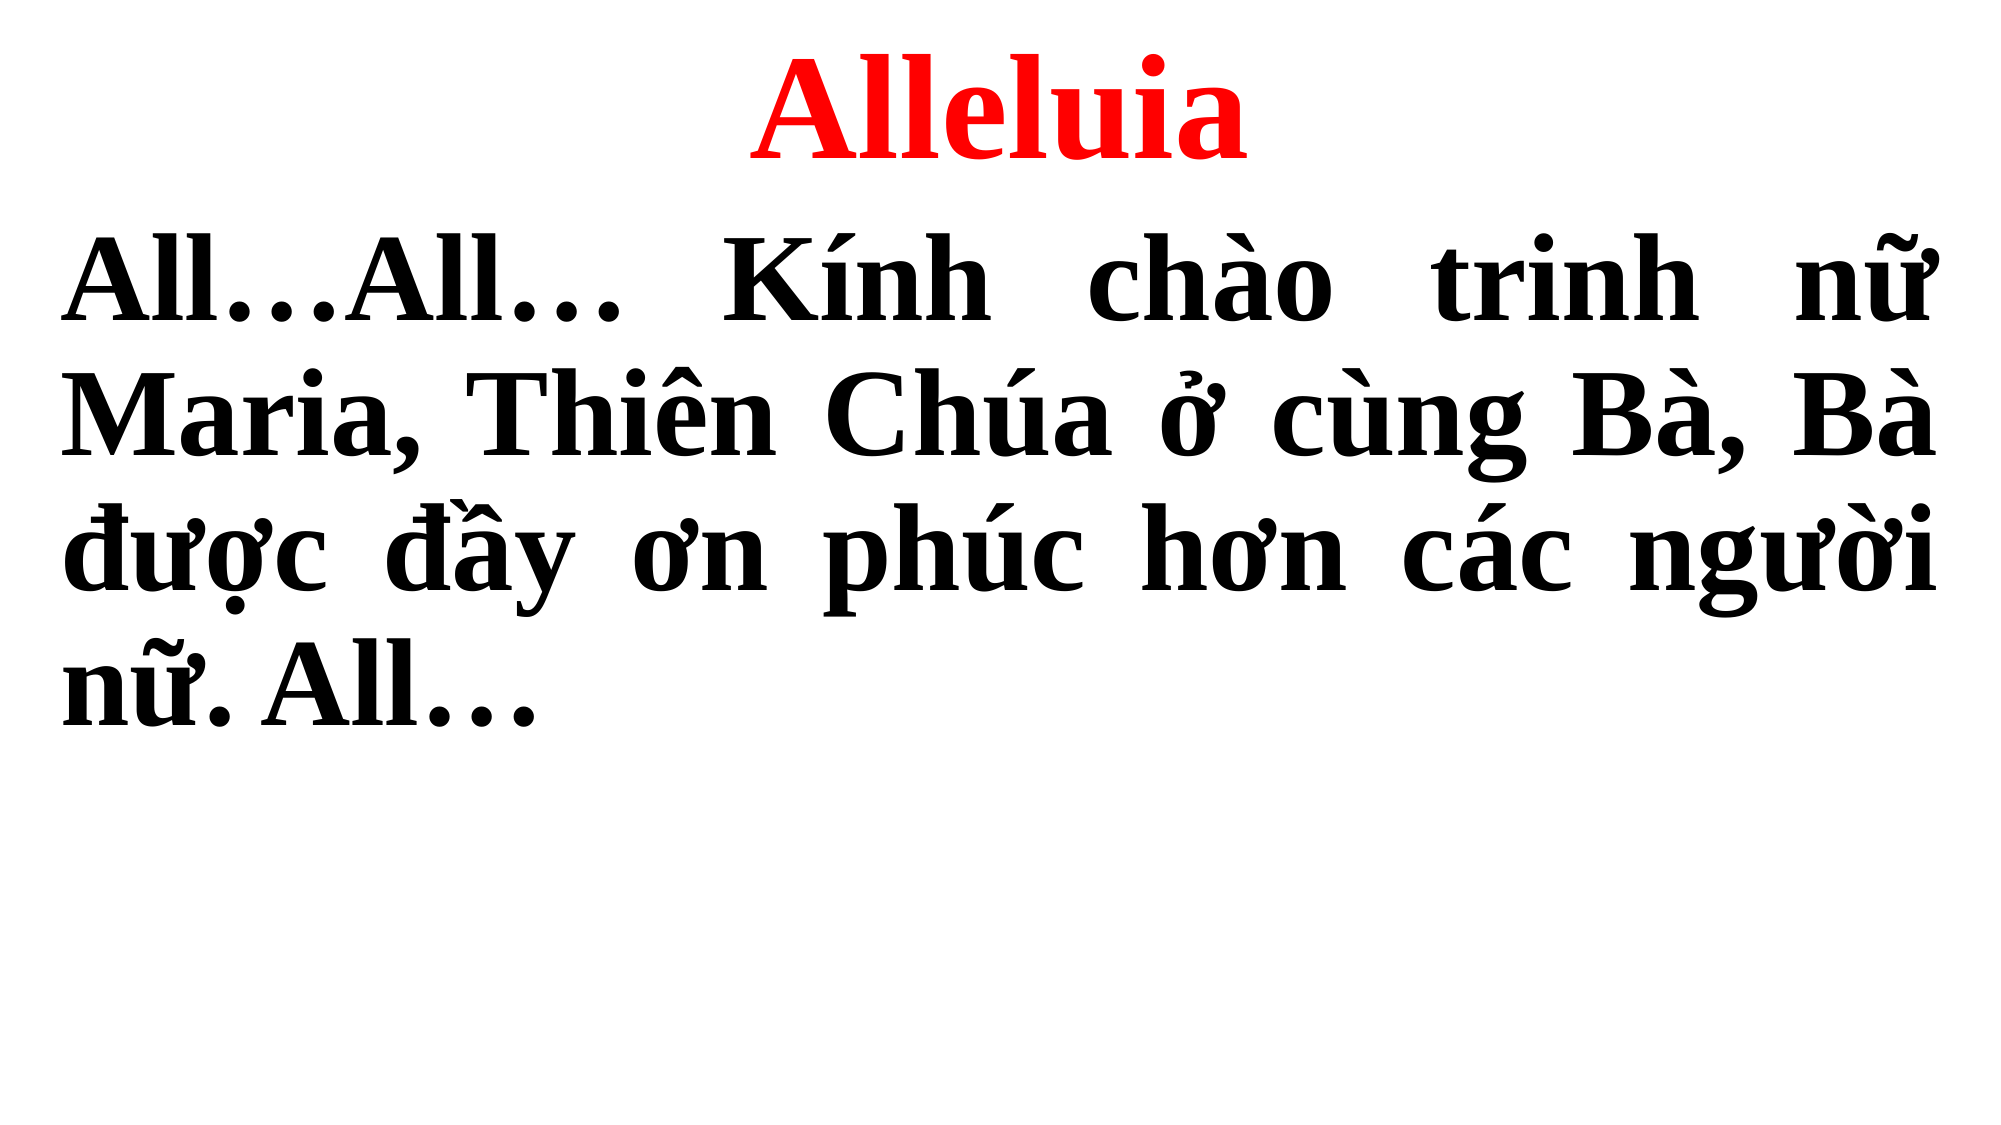

Alleluia
All…All… Kính chào trinh nữ Maria, Thiên Chúa ở cùng Bà, Bà được đầy ơn phúc hơn các người nữ. All…